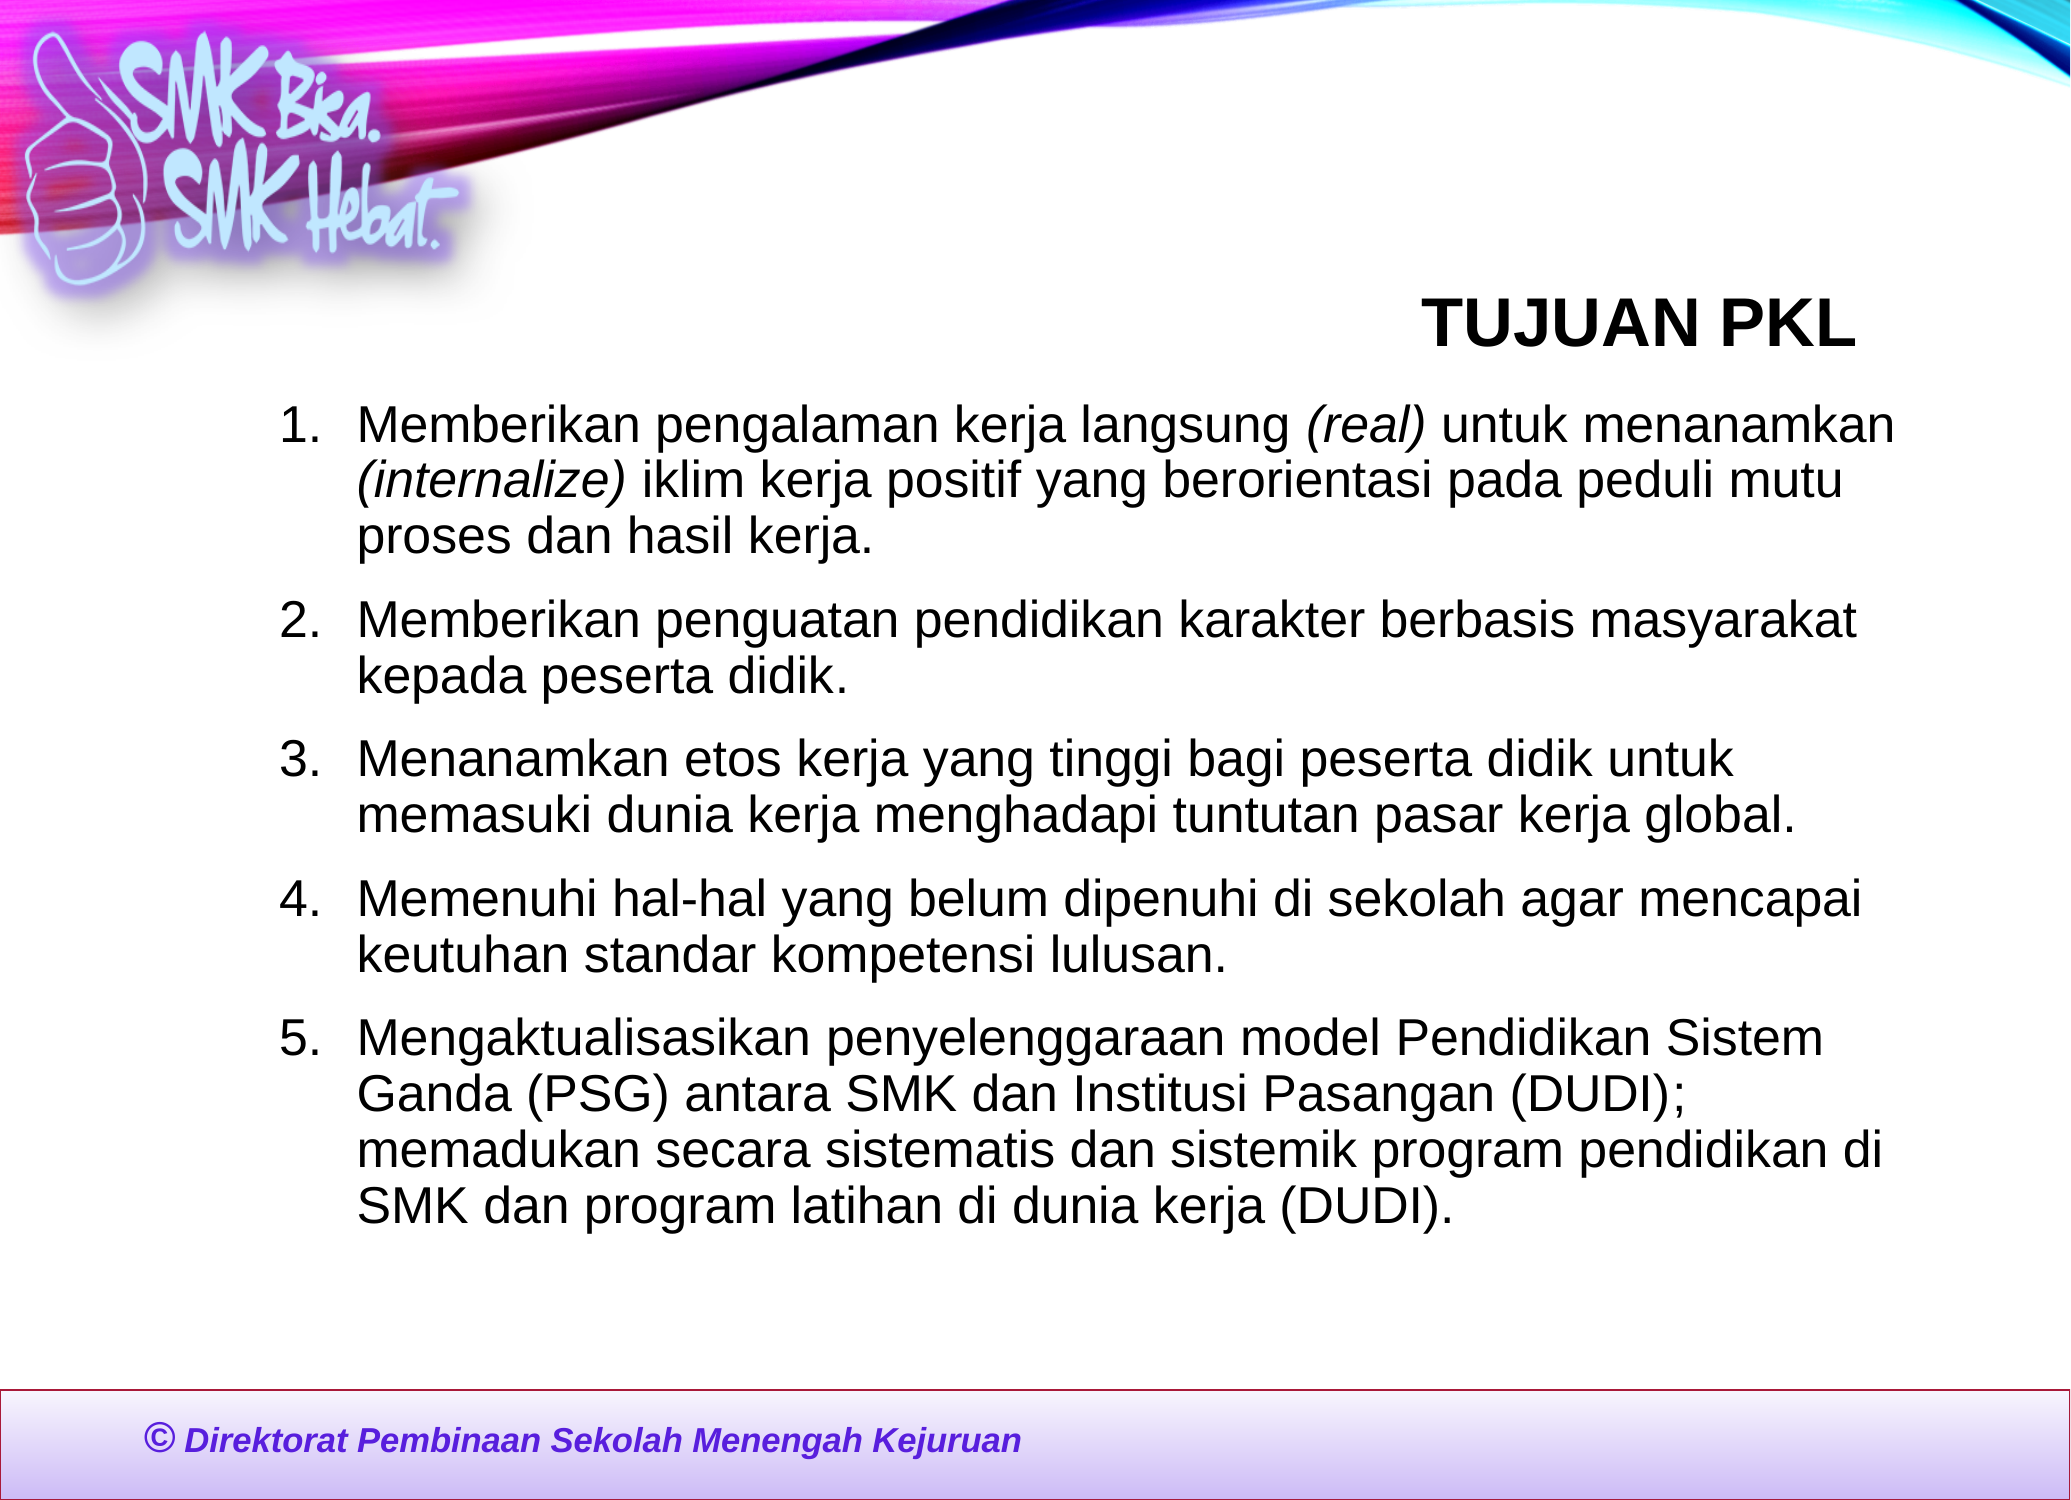

# Tujuan PKL
Memberikan pengalaman kerja langsung (real) untuk menanamkan (internalize) iklim kerja positif yang berorientasi pada peduli mutu proses dan hasil kerja.
Memberikan penguatan pendidikan karakter berbasis masyarakat kepada peserta didik.
Menanamkan etos kerja yang tinggi bagi peserta didik untuk memasuki dunia kerja menghadapi tuntutan pasar kerja global.
Memenuhi hal-hal yang belum dipenuhi di sekolah agar mencapai keutuhan standar kompetensi lulusan.
Mengaktualisasikan penyelenggaraan model Pendidikan Sistem Ganda (PSG) antara SMK dan Institusi Pasangan (DUDI); memadukan secara sistematis dan sistemik program pendidikan di SMK dan program latihan di dunia kerja (DUDI).